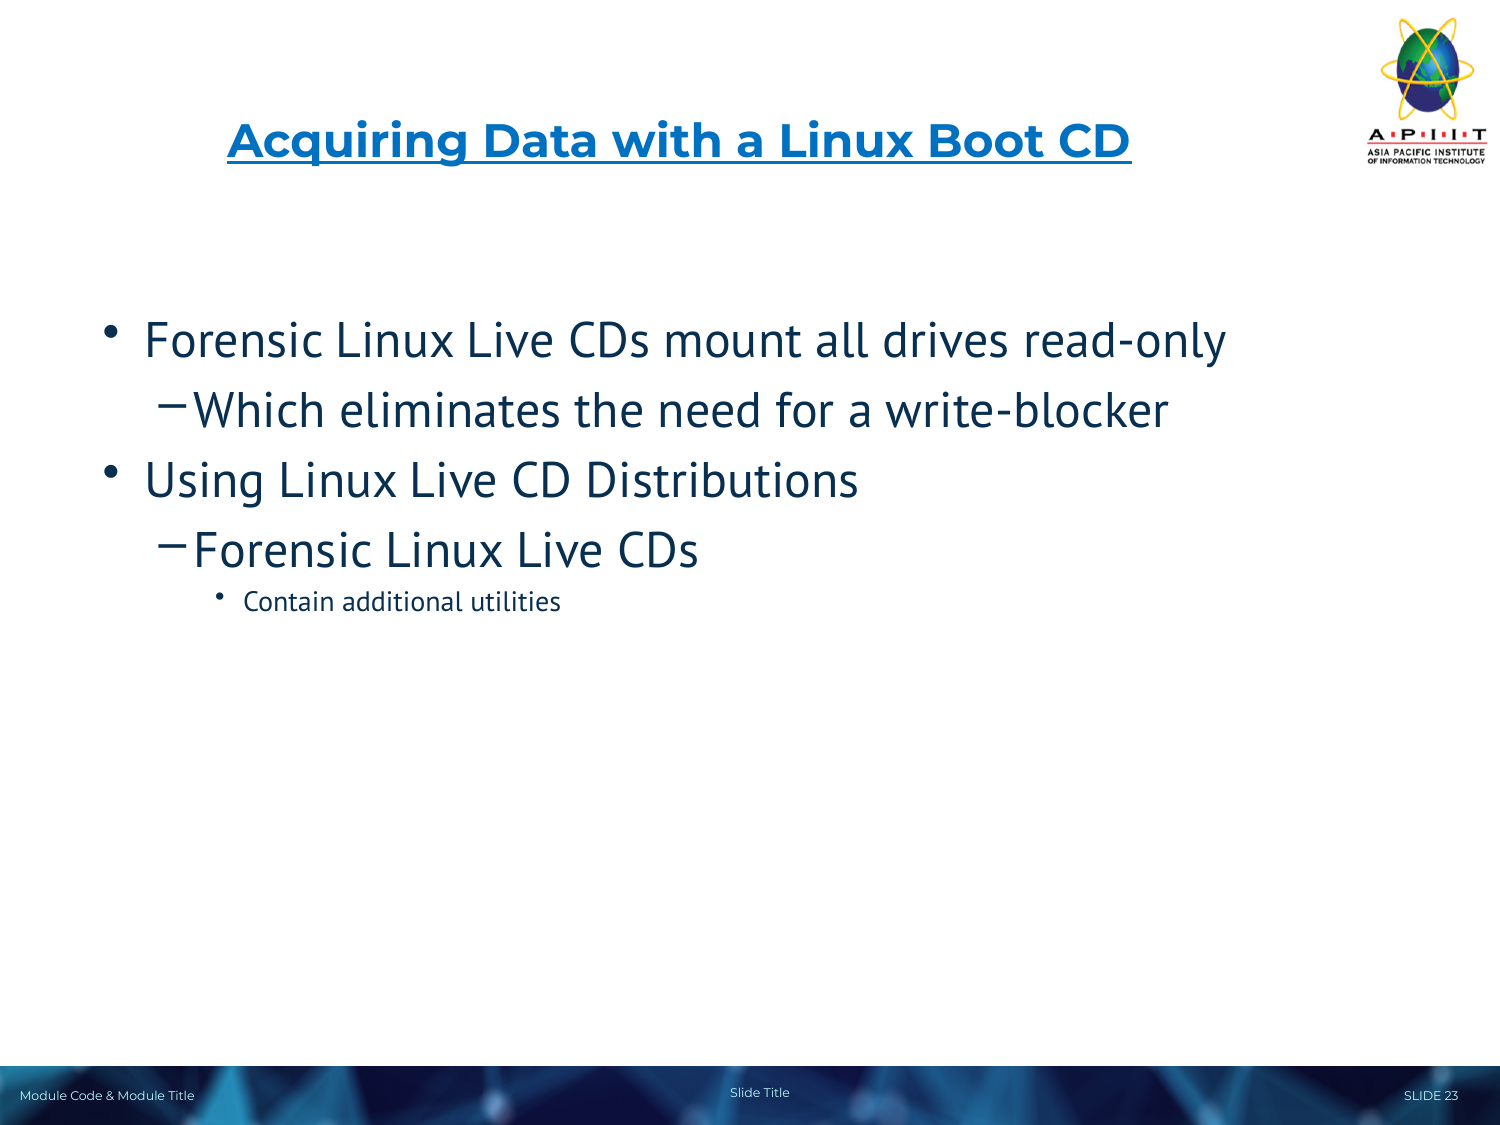

# Acquiring Data with a Linux Boot CD
Forensic Linux Live CDs mount all drives read-only
Which eliminates the need for a write-blocker
Using Linux Live CD Distributions
Forensic Linux Live CDs
Contain additional utilities